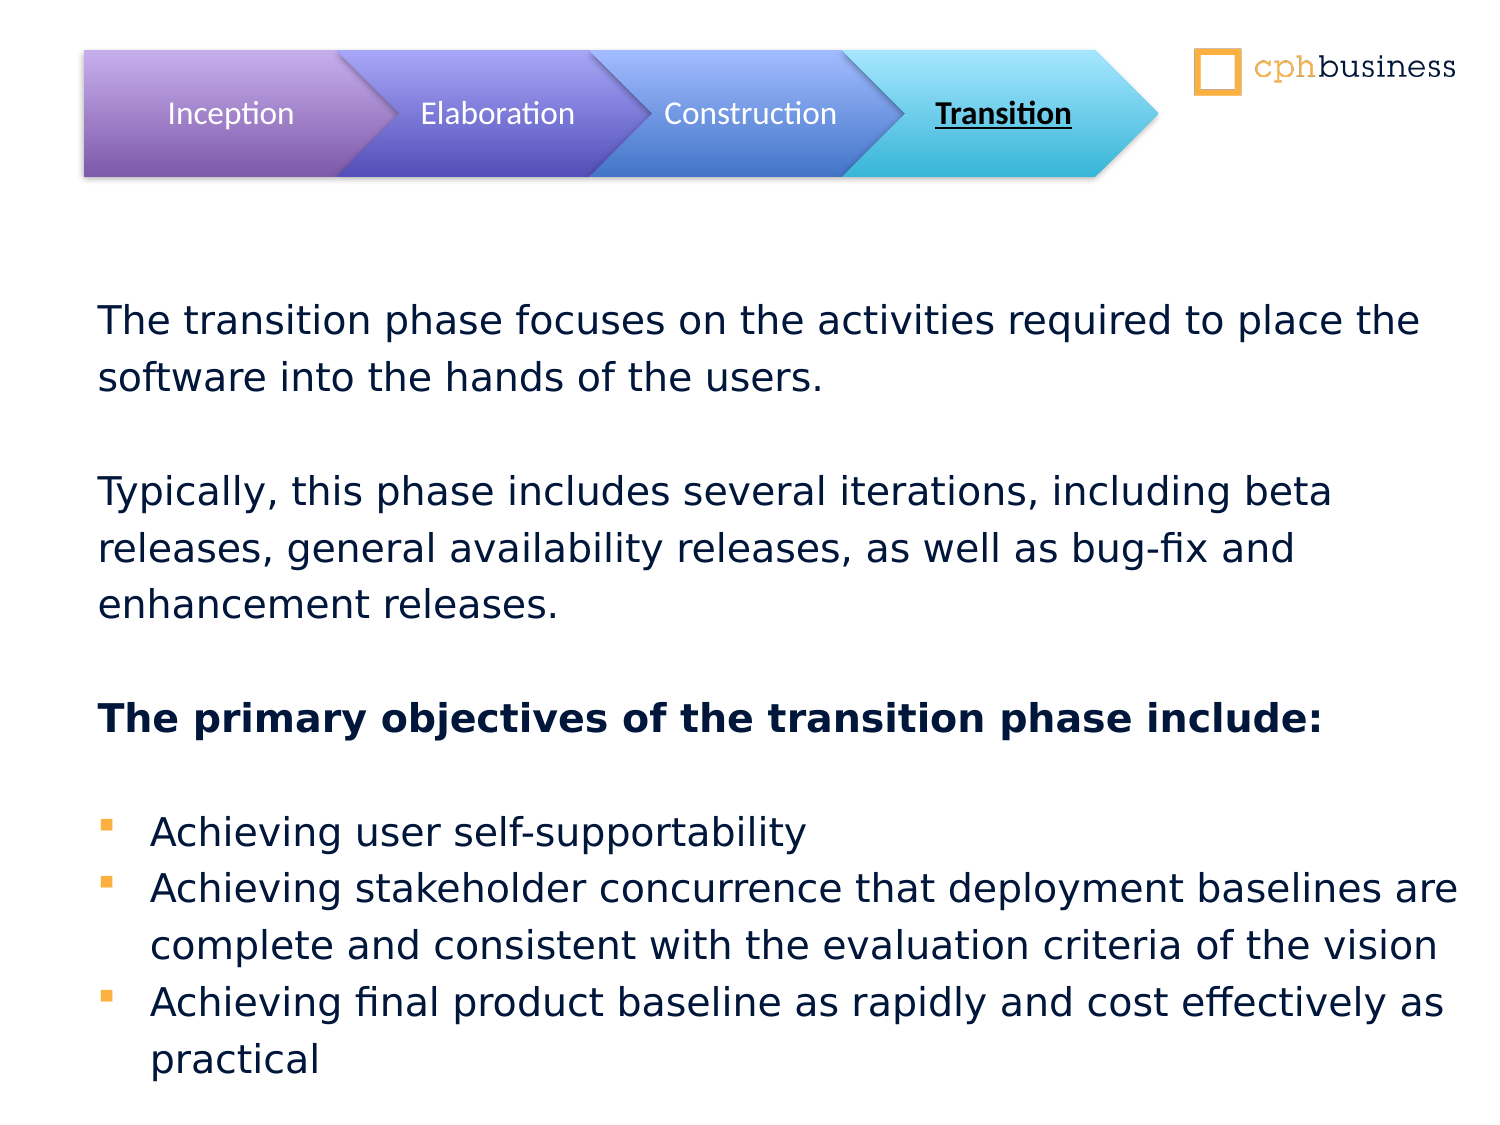

Inception
Elaboration
Construction
Transition
The transition phase focuses on the activities required to place the software into the hands of the users.

Typically, this phase includes several iterations, including beta releases, general availability releases, as well as bug-fix and enhancement releases.

The primary objectives of the transition phase include:

Achieving user self-supportability
Achieving stakeholder concurrence that deployment baselines are complete and consistent with the evaluation criteria of the vision
Achieving final product baseline as rapidly and cost effectively as practical